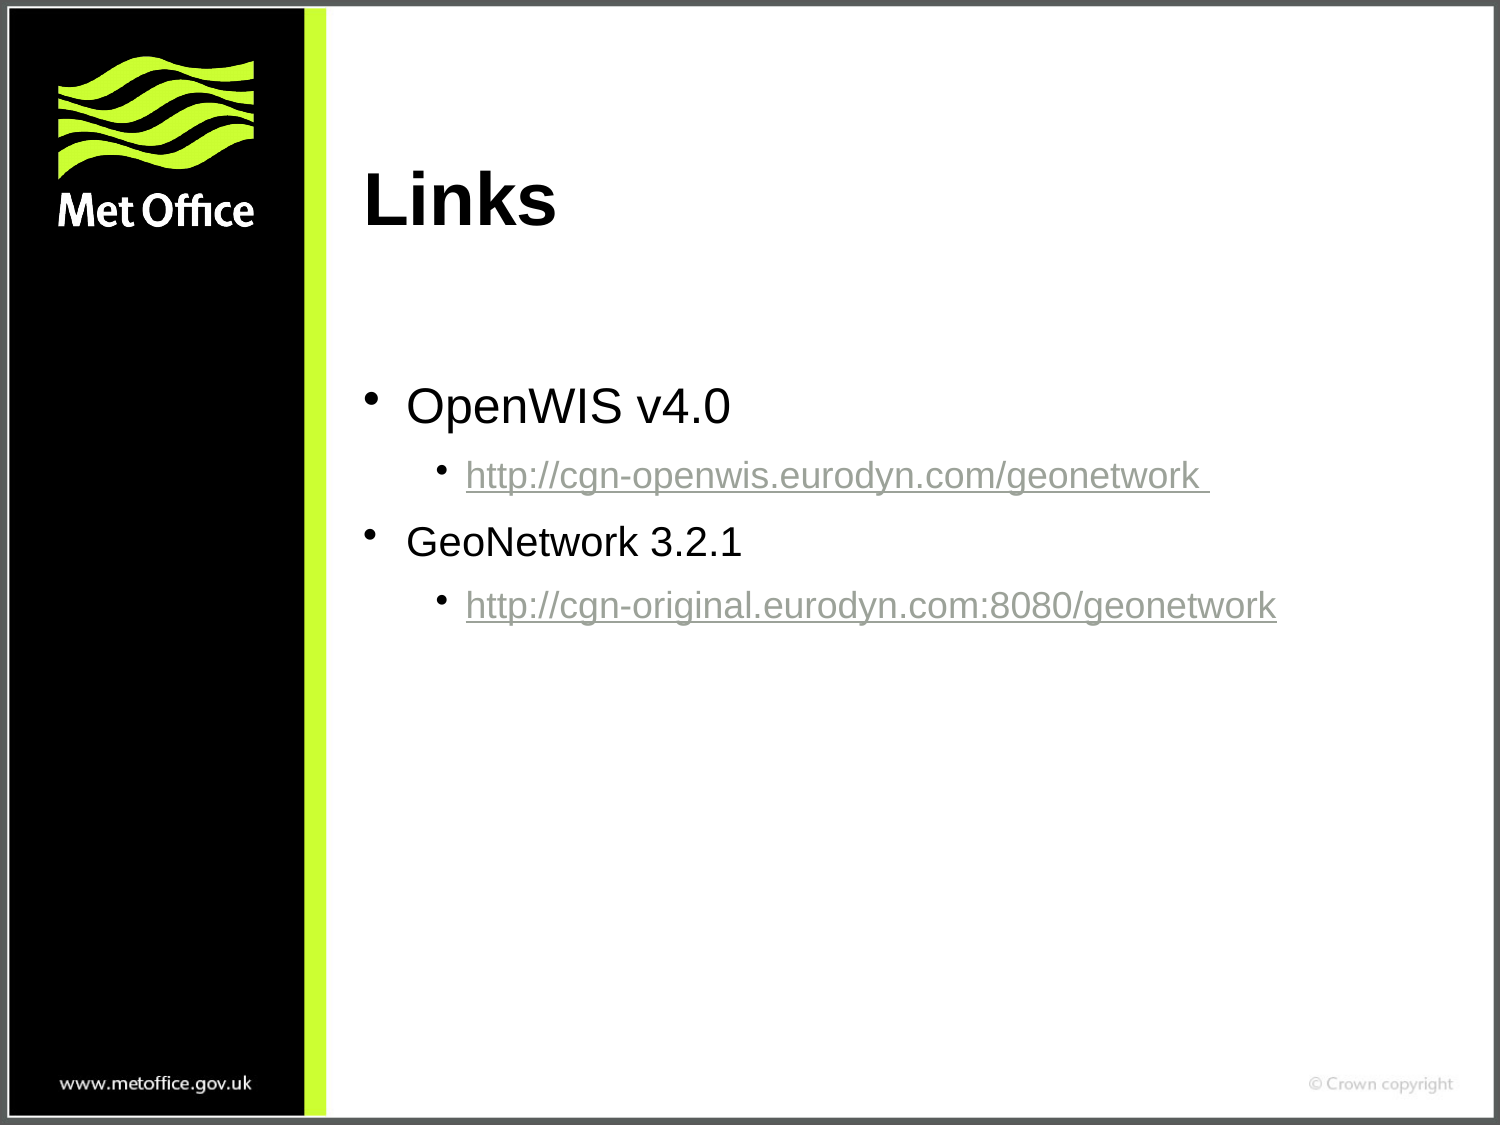

# Links
OpenWIS v4.0
http://cgn-openwis.eurodyn.com/geonetwork
GeoNetwork 3.2.1
http://cgn-original.eurodyn.com:8080/geonetwork